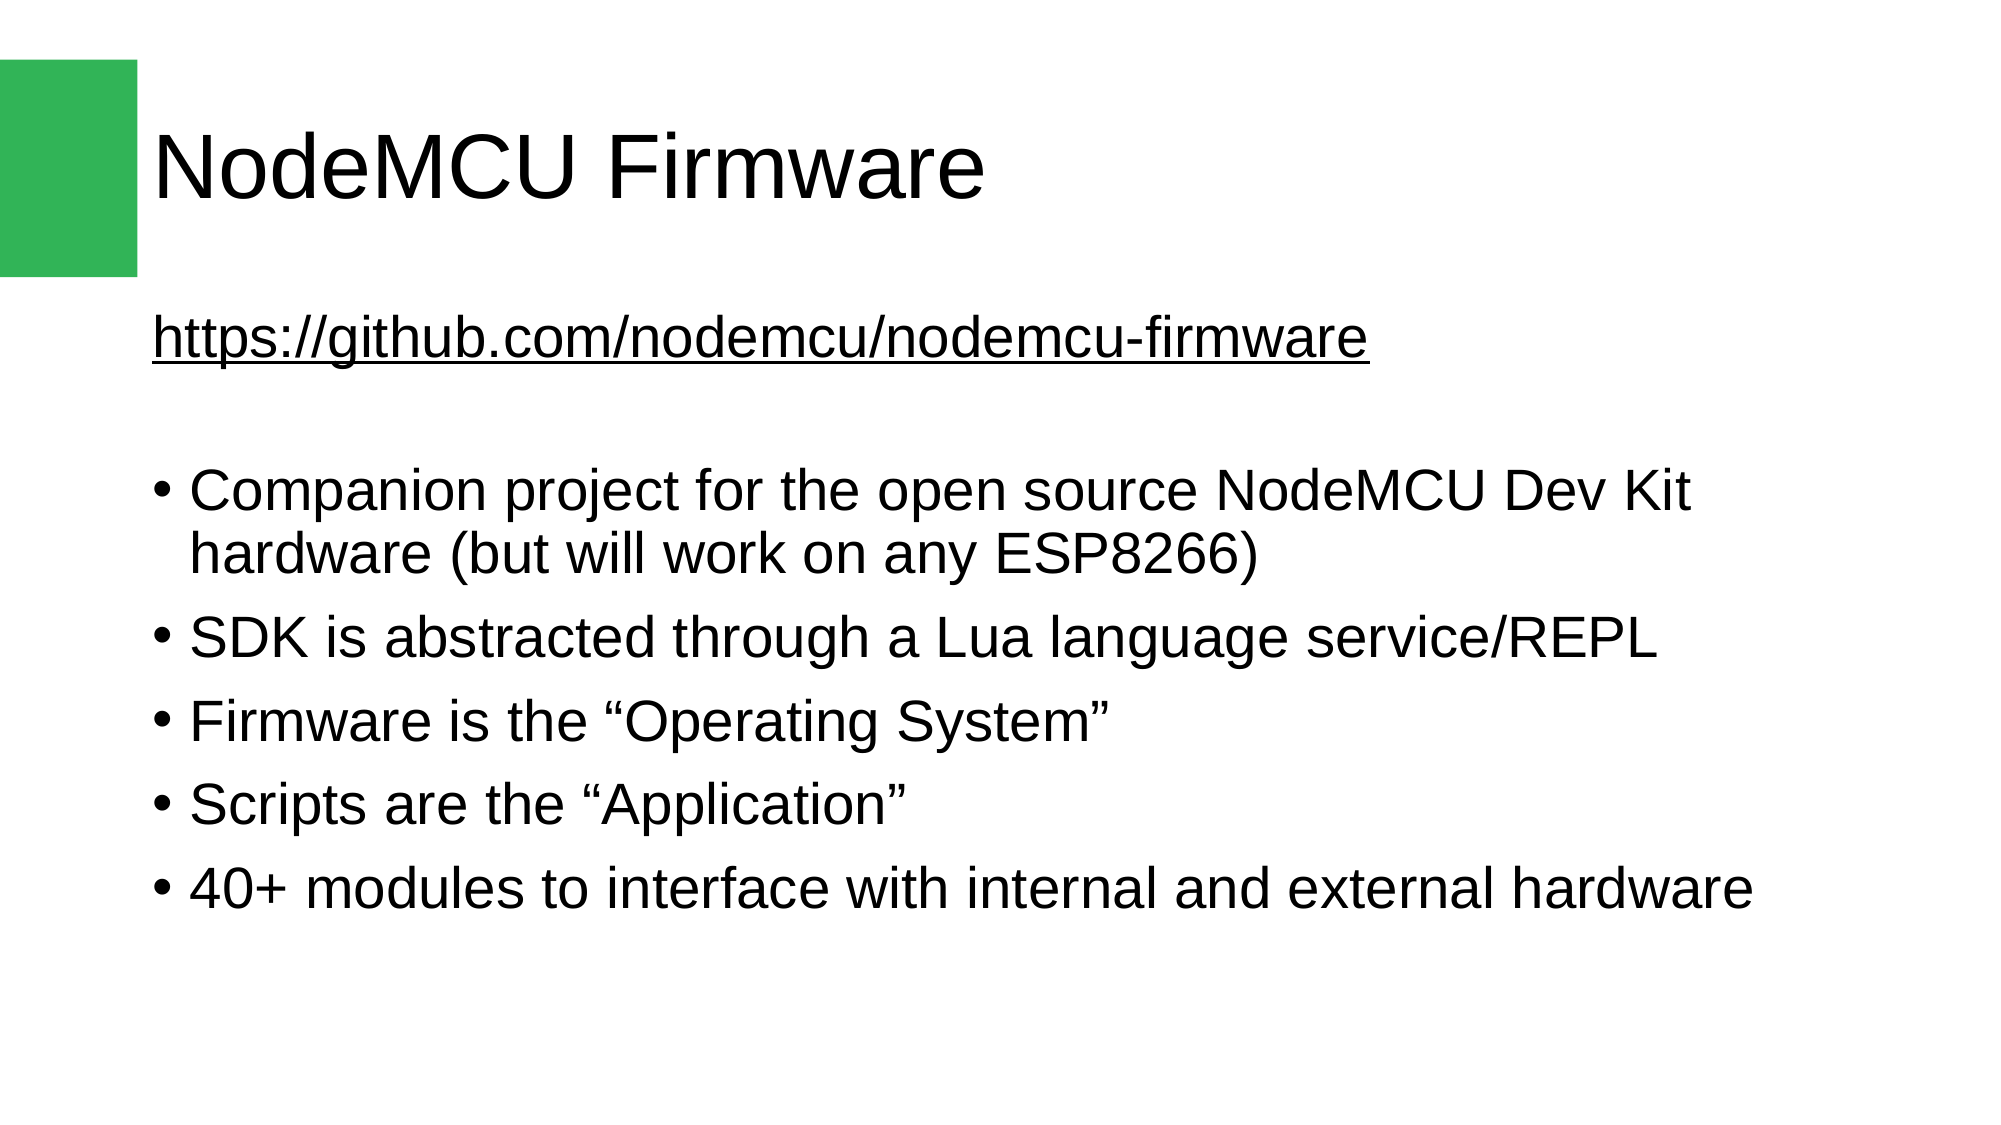

# NodeMCU Firmware
https://github.com/nodemcu/nodemcu-firmware
Companion project for the open source NodeMCU Dev Kit hardware (but will work on any ESP8266)
SDK is abstracted through a Lua language service/REPL
Firmware is the “Operating System”
Scripts are the “Application”
40+ modules to interface with internal and external hardware